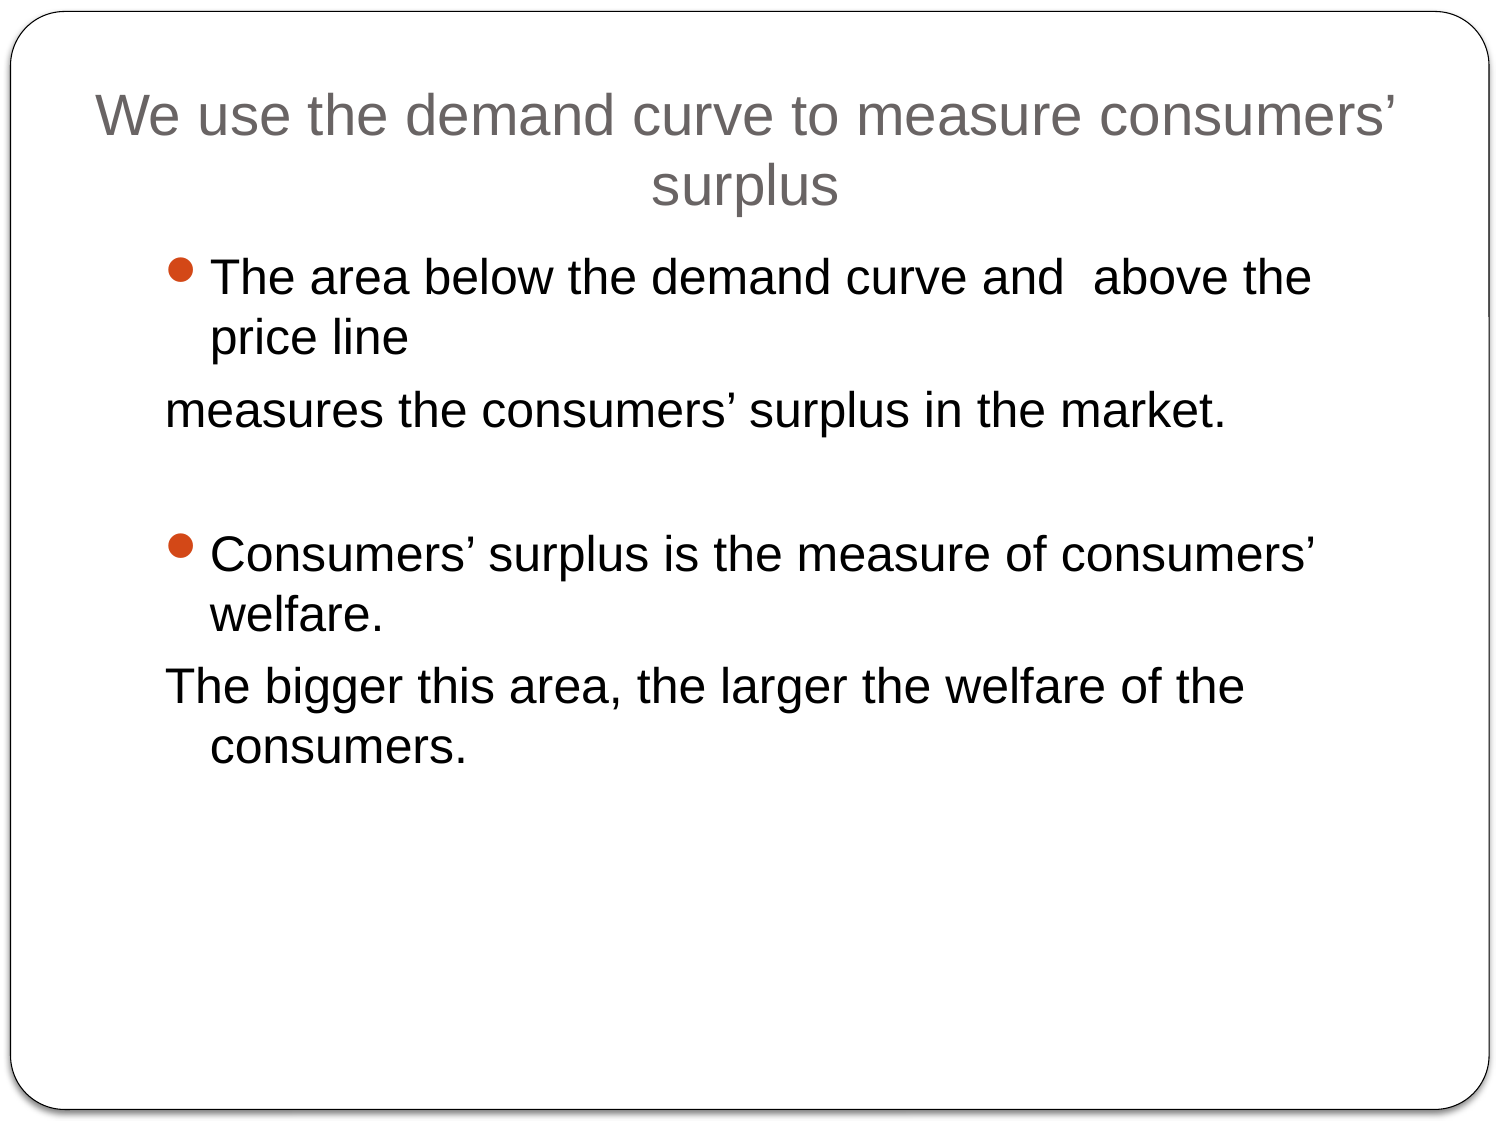

# We use the demand curve to measure consumers’ surplus
The area below the demand curve and  above the price line
measures the consumers’ surplus in the market.

Consumers’ surplus is the measure of consumers’ welfare.
The bigger this area, the larger the welfare of the consumers.